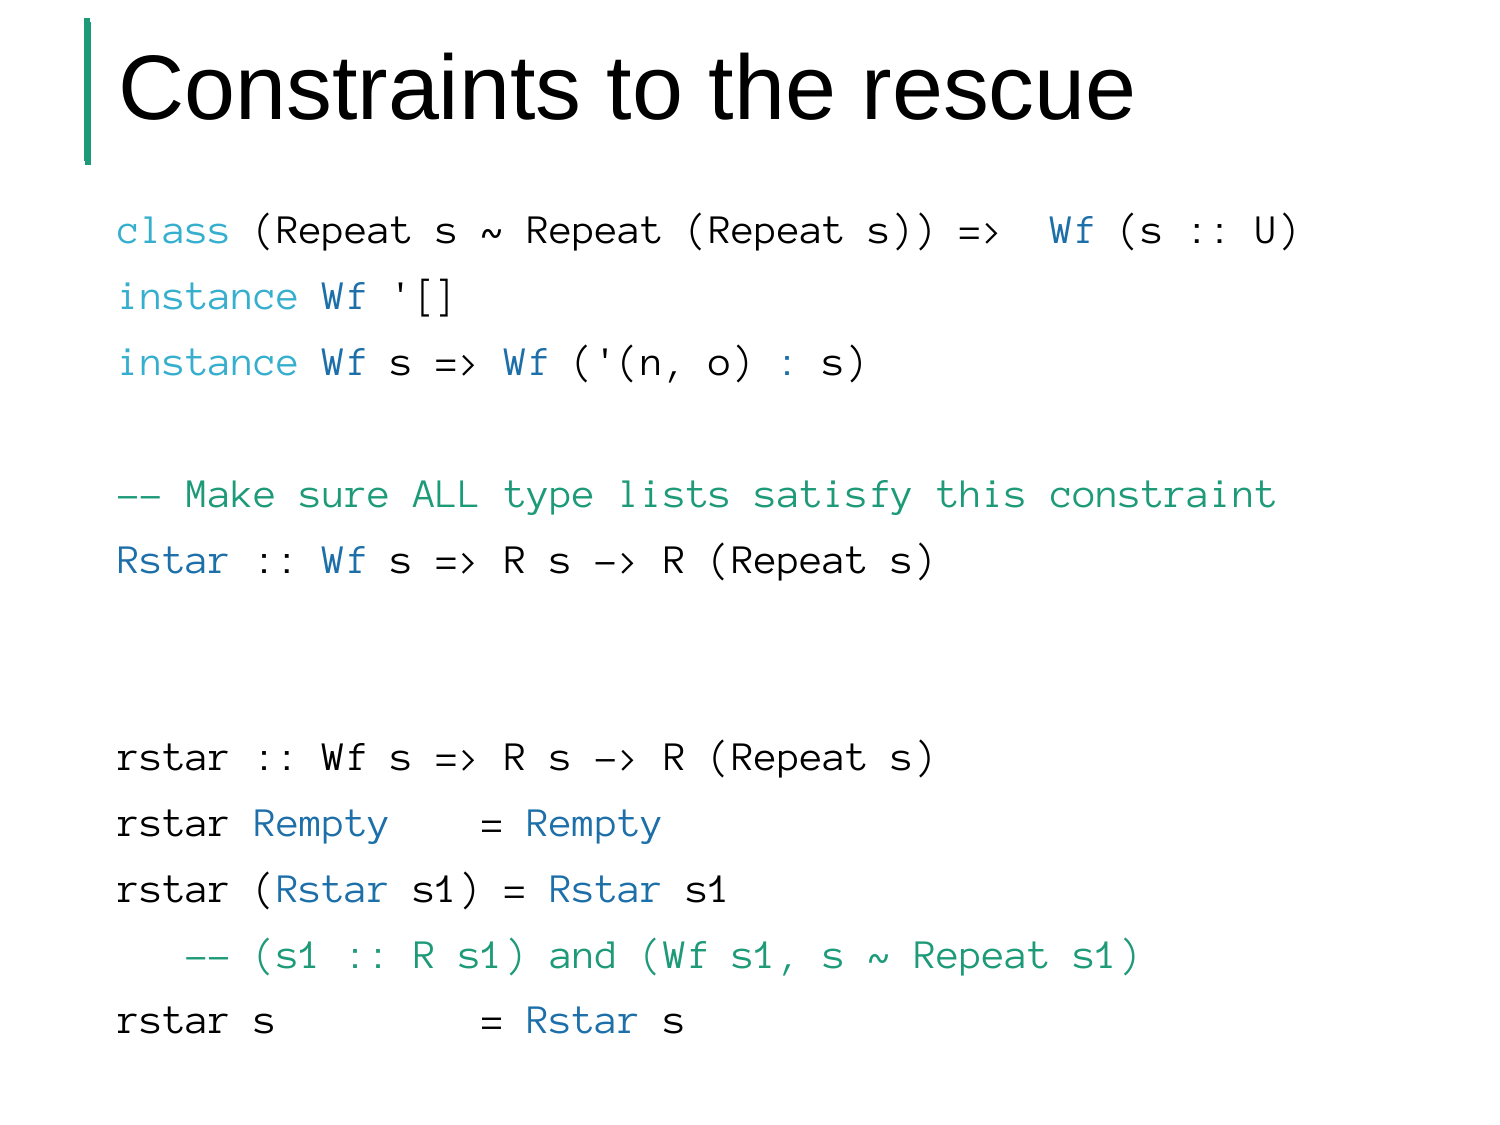

# Constraints to the rescue
class (Repeat s ~ Repeat (Repeat s)) =>  Wf (s :: U)
instance Wf '[]
instance Wf s => Wf ('(n, o) : s)

-- Make sure ALL type lists satisfy this constraint
Rstar :: Wf s => R s -> R (Repeat s)

rstar :: Wf s => R s -> R (Repeat s)
rstar Rempty    = Rempty
rstar (Rstar s1) = Rstar s1
   -- (s1 :: R s1) and (Wf s1, s ~ Repeat s1)
rstar s         = Rstar s